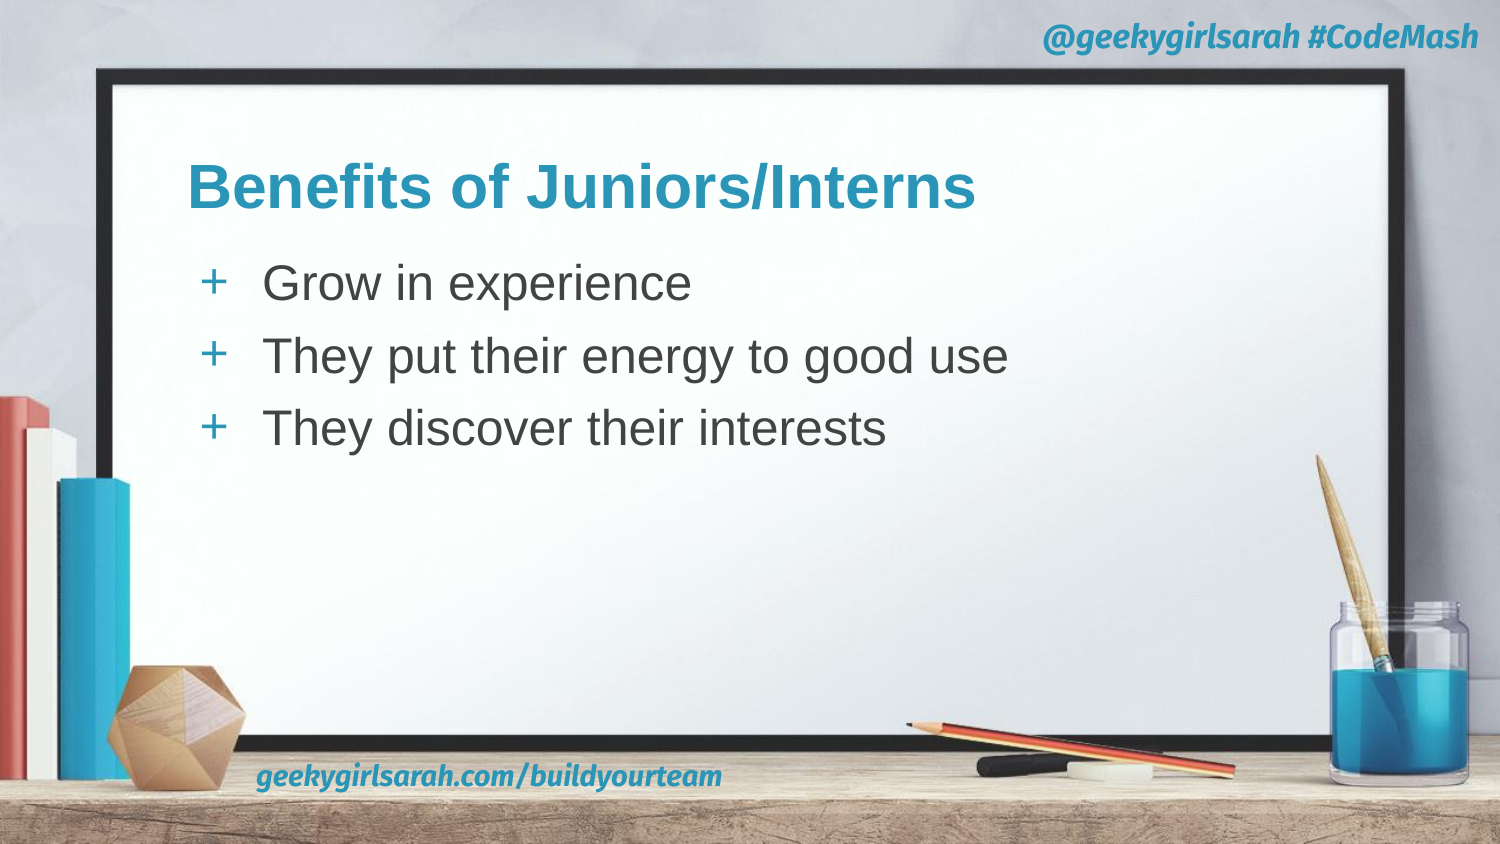

# Benefits of Juniors/Interns
Grow in experience
They put their energy to good use
They discover their interests